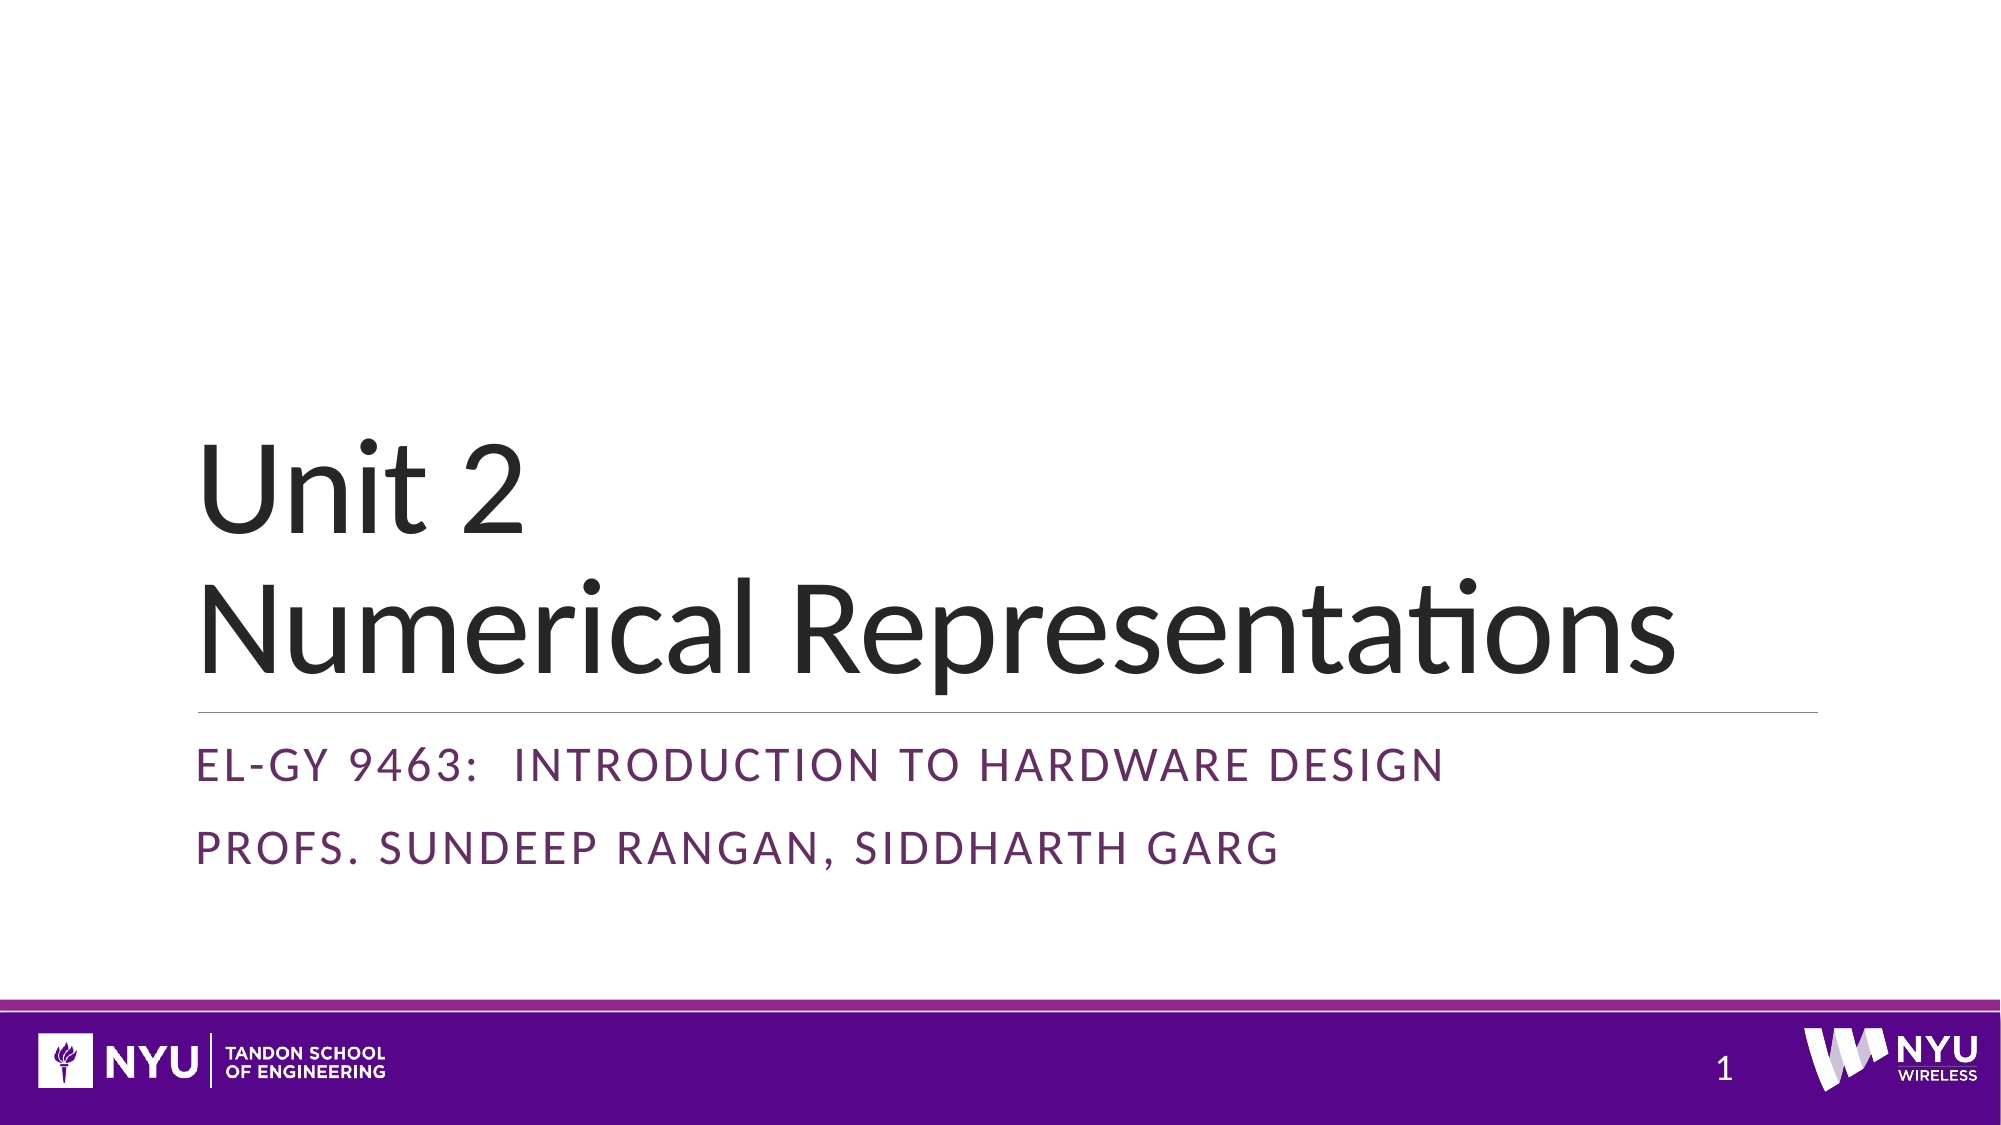

# Unit 2 Numerical Representations
EL-GY 9463:  Introduction to Hardware Design
ProfS. Sundeep Rangan, Siddharth Garg
1